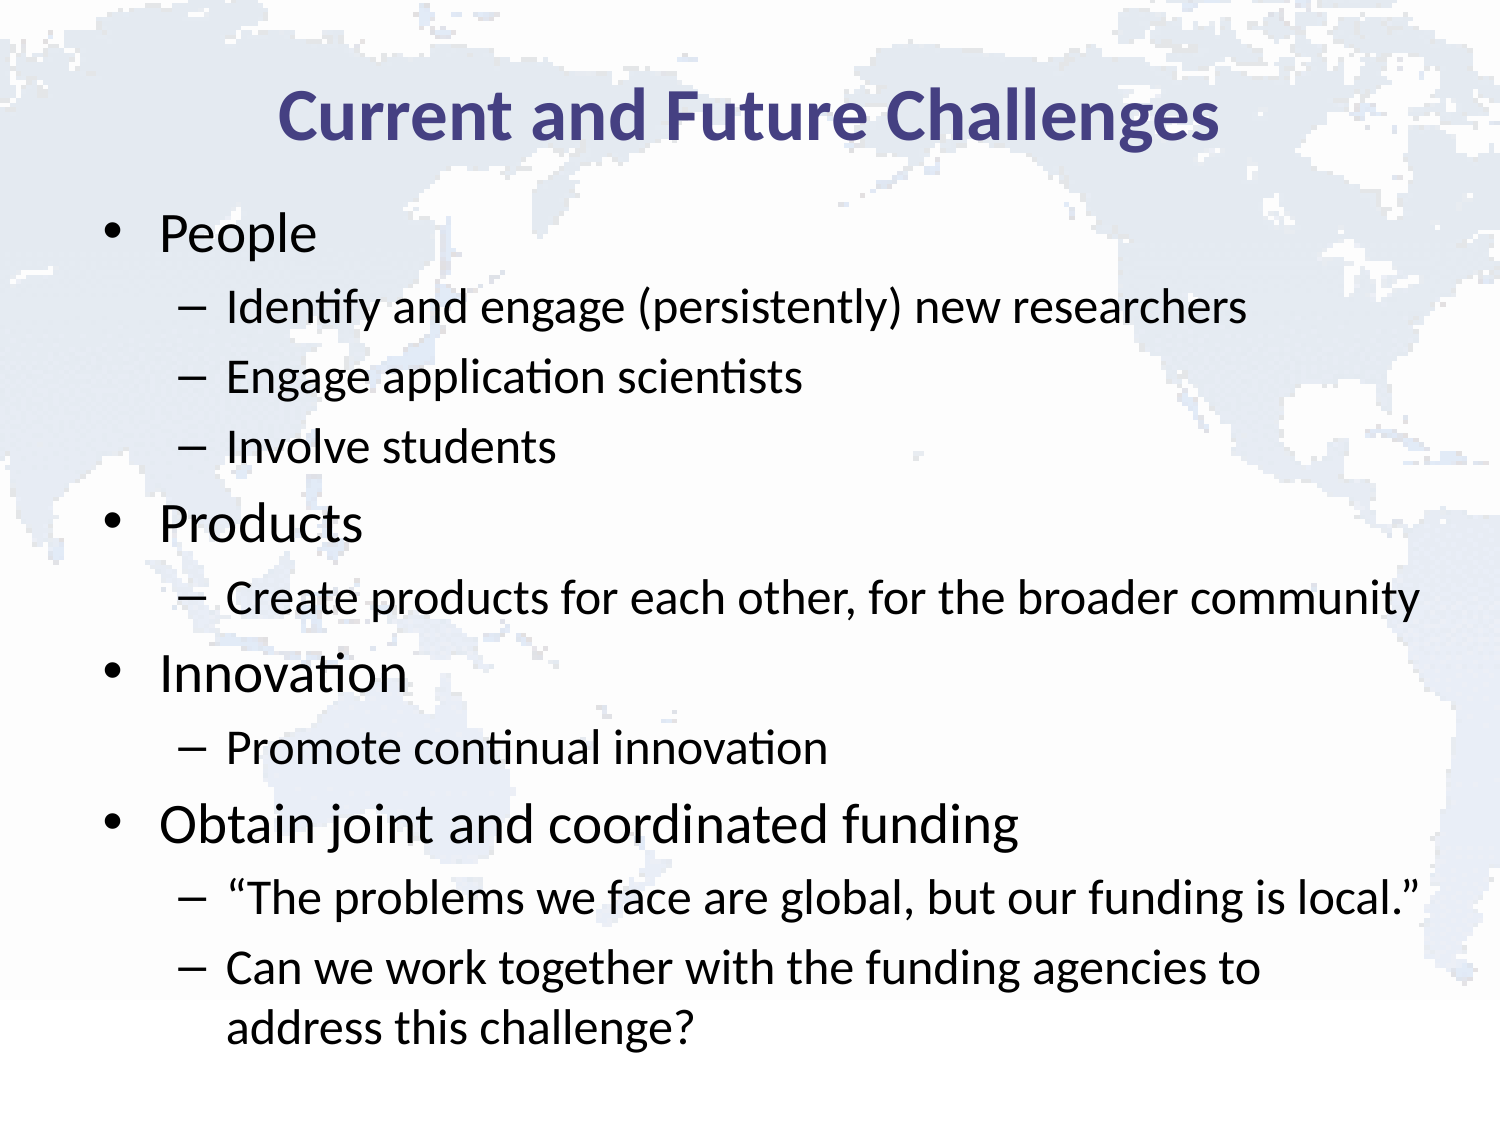

# Current and Future Challenges
People
Identify and engage (persistently) new researchers
Engage application scientists
Involve students
Products
Create products for each other, for the broader community
Innovation
Promote continual innovation
Obtain joint and coordinated funding
“The problems we face are global, but our funding is local.”
Can we work together with the funding agencies to address this challenge?